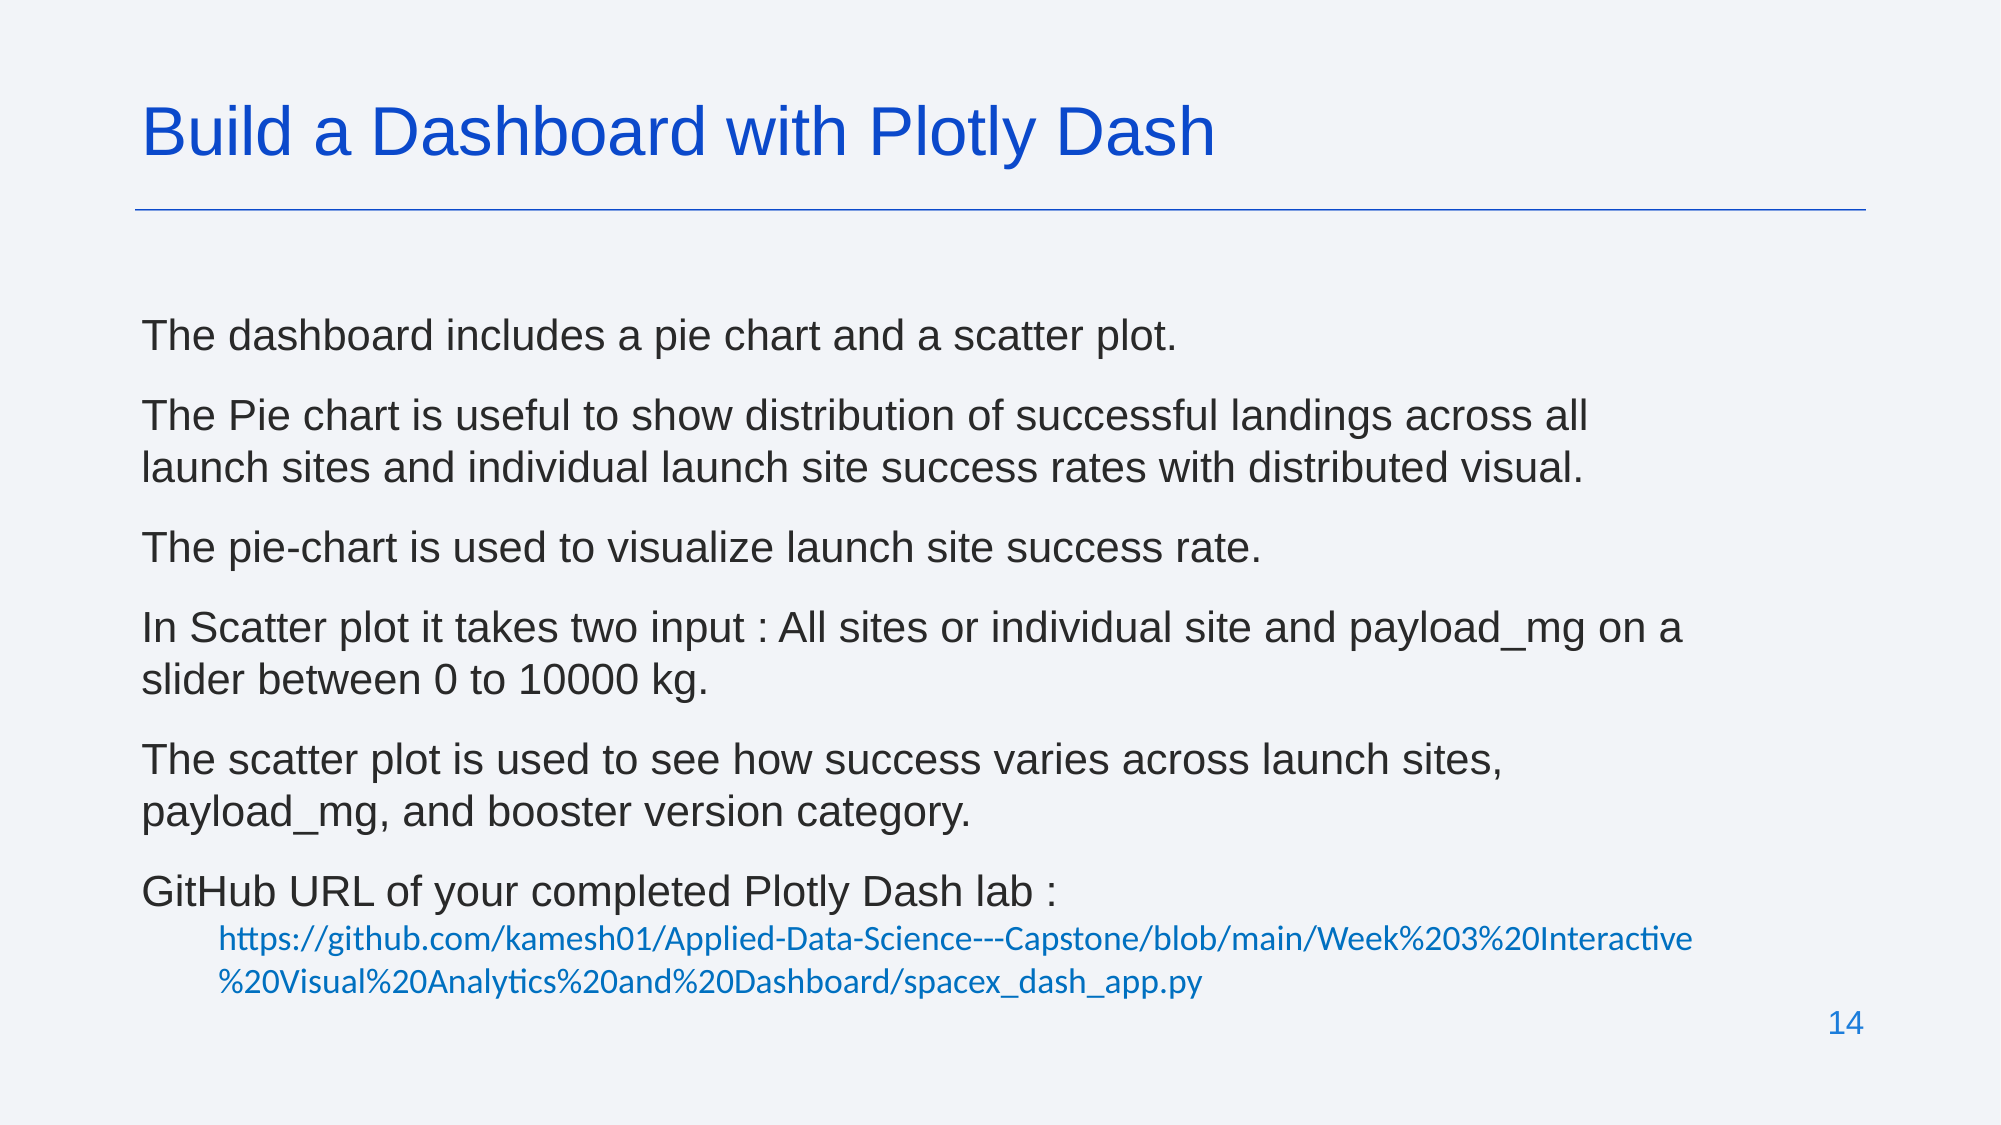

Build a Dashboard with Plotly Dash
The dashboard includes a pie chart and a scatter plot.
The Pie chart is useful to show distribution of successful landings across all launch sites and individual launch site success rates with distributed visual.
The pie-chart is used to visualize launch site success rate.
In Scatter plot it takes two input : All sites or individual site and payload_mg on a slider between 0 to 10000 kg.
The scatter plot is used to see how success varies across launch sites, payload_mg, and booster version category.
GitHub URL of your completed Plotly Dash lab :
https://github.com/kamesh01/Applied-Data-Science---Capstone/blob/main/Week%203%20Interactive%20Visual%20Analytics%20and%20Dashboard/spacex_dash_app.py
14